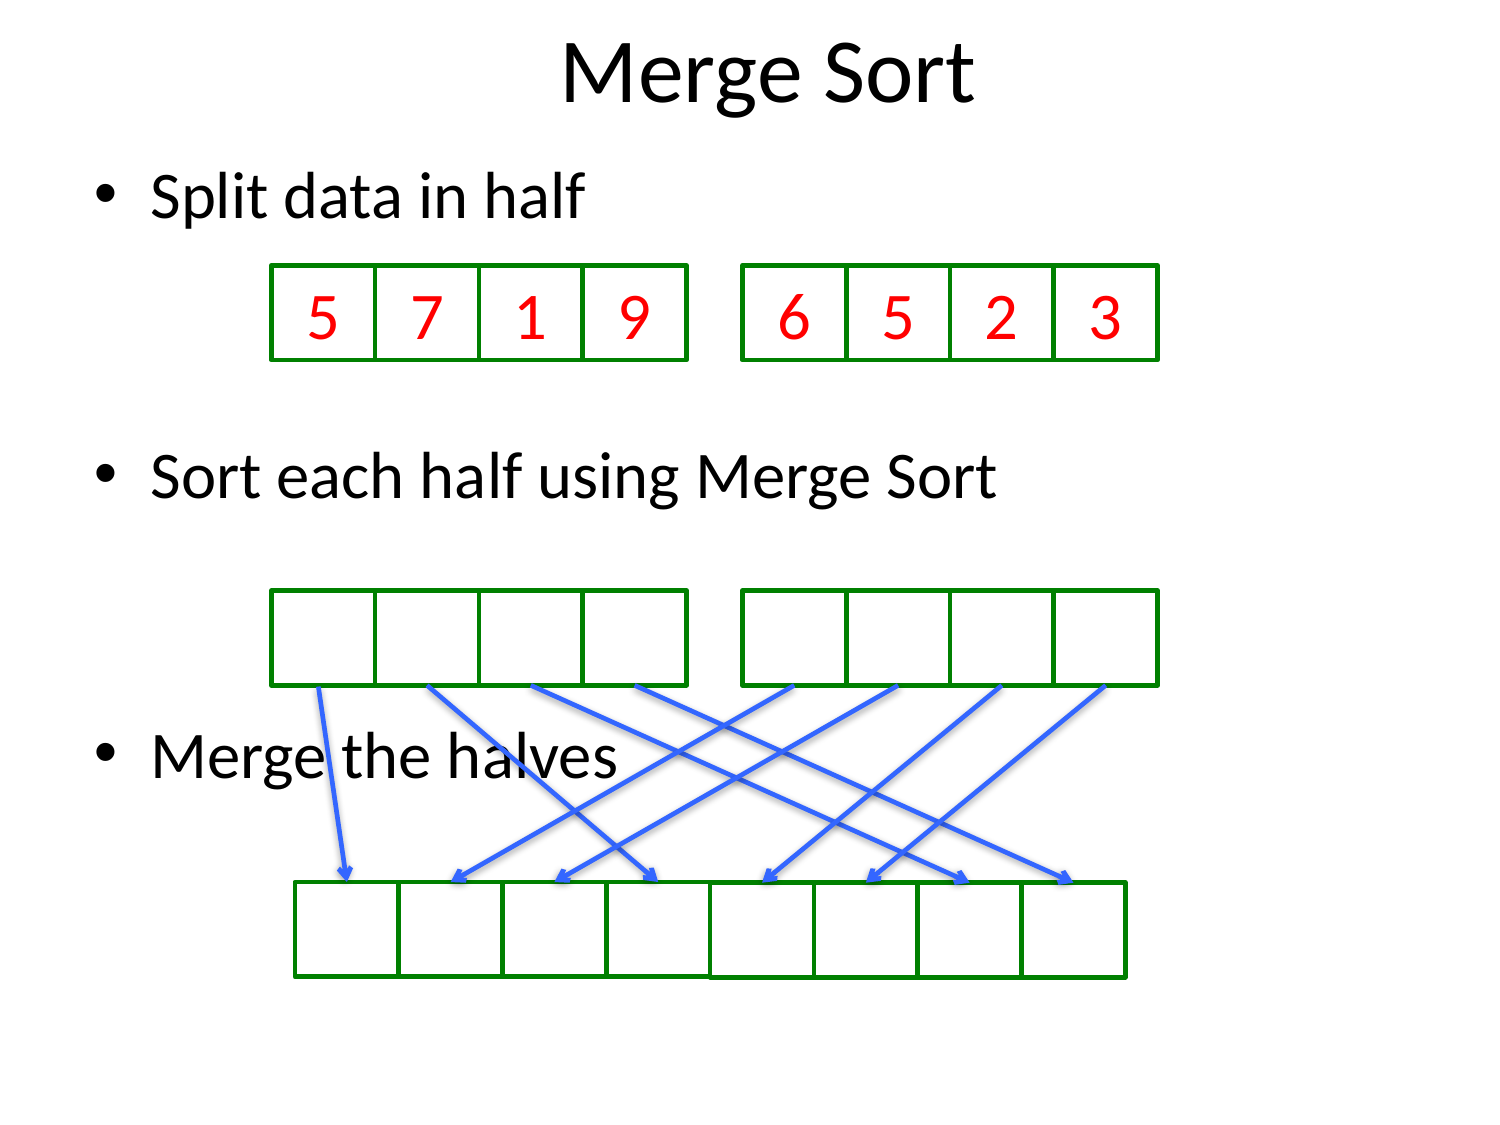

# Merge Sort
Split data in half

Sort each half using Merge Sort

Merge the halves

5
7
1
9
6
5
2
3
1
5
7
9
2
3
5
6

1
2
3
5
5
6
7
9